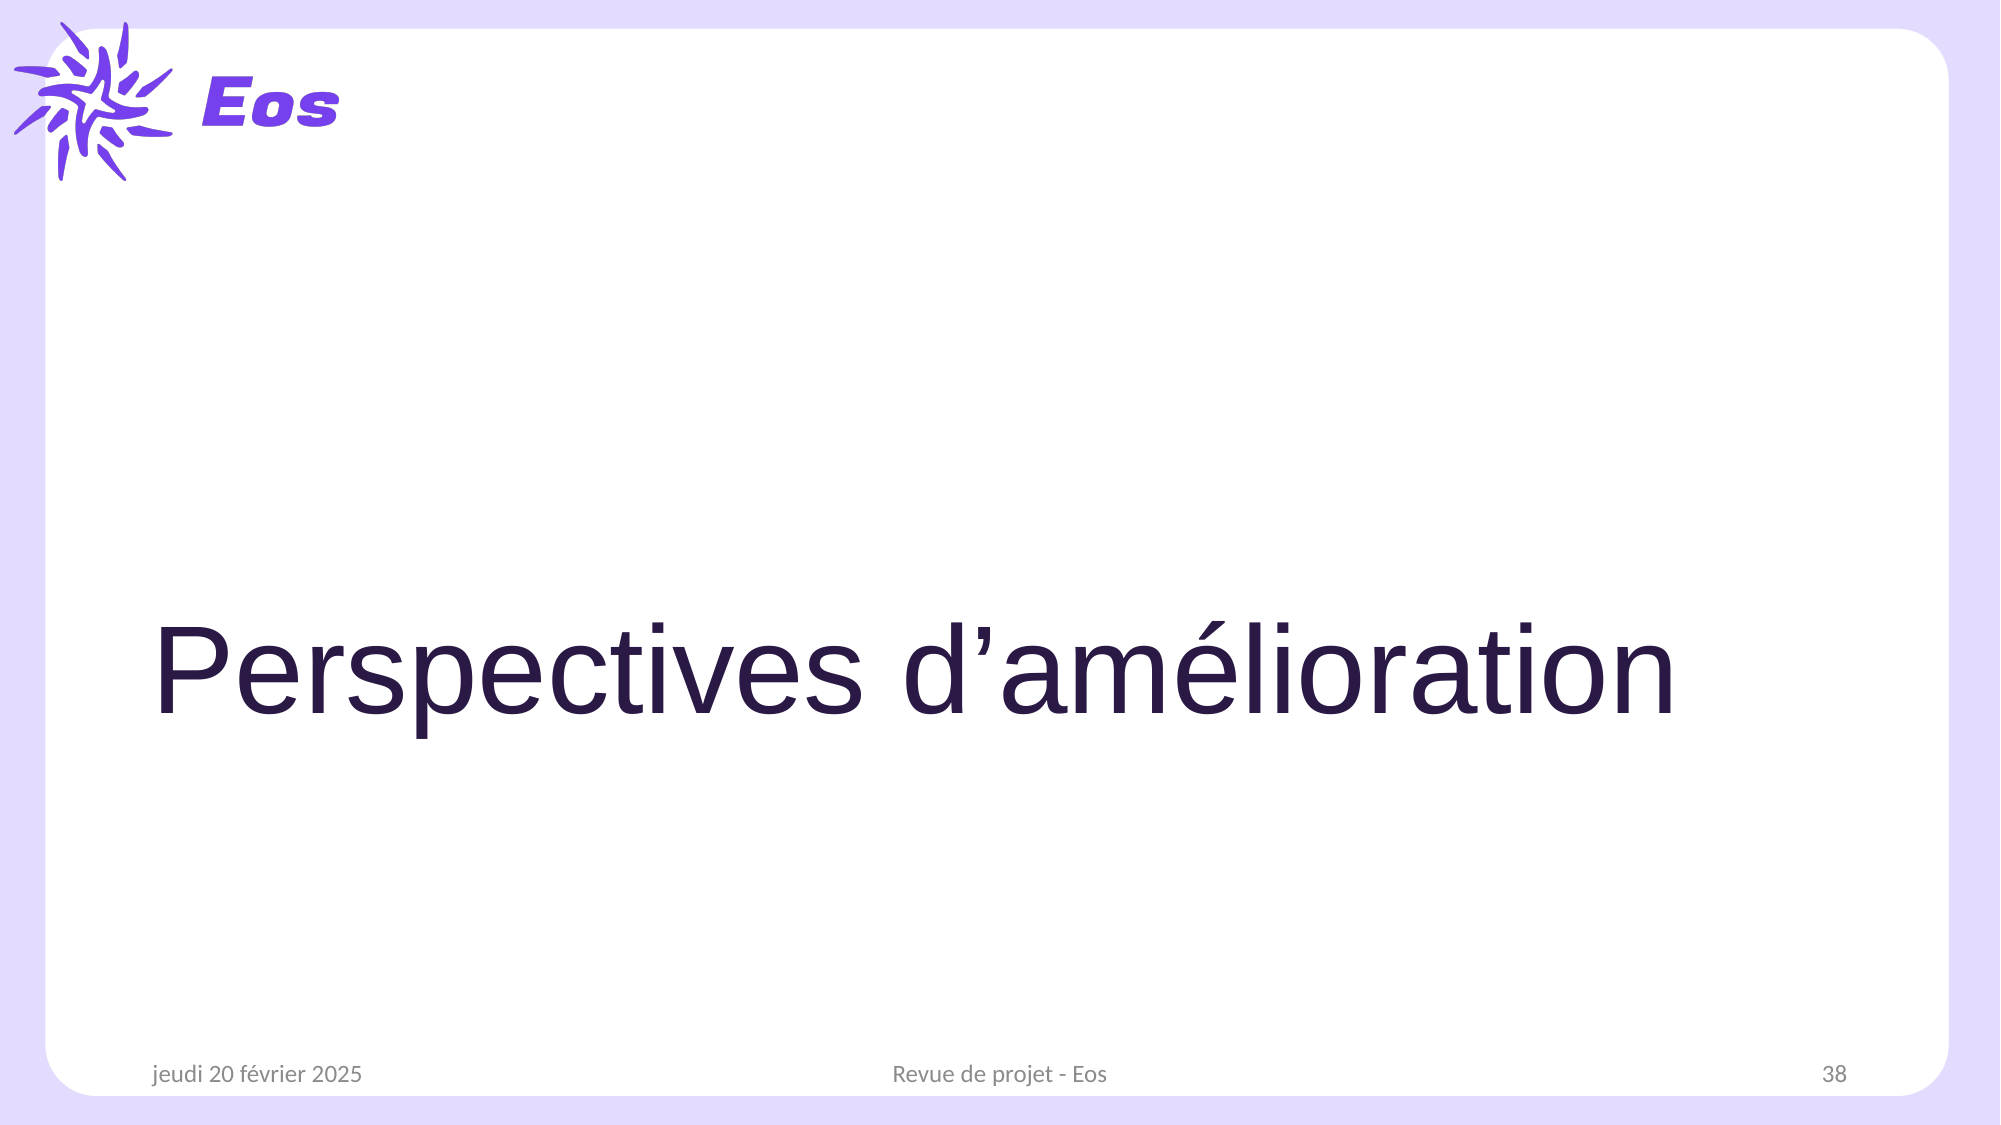

# Perspectives d’amélioration

jeudi 20 février 2025
Revue de projet - Eos
38